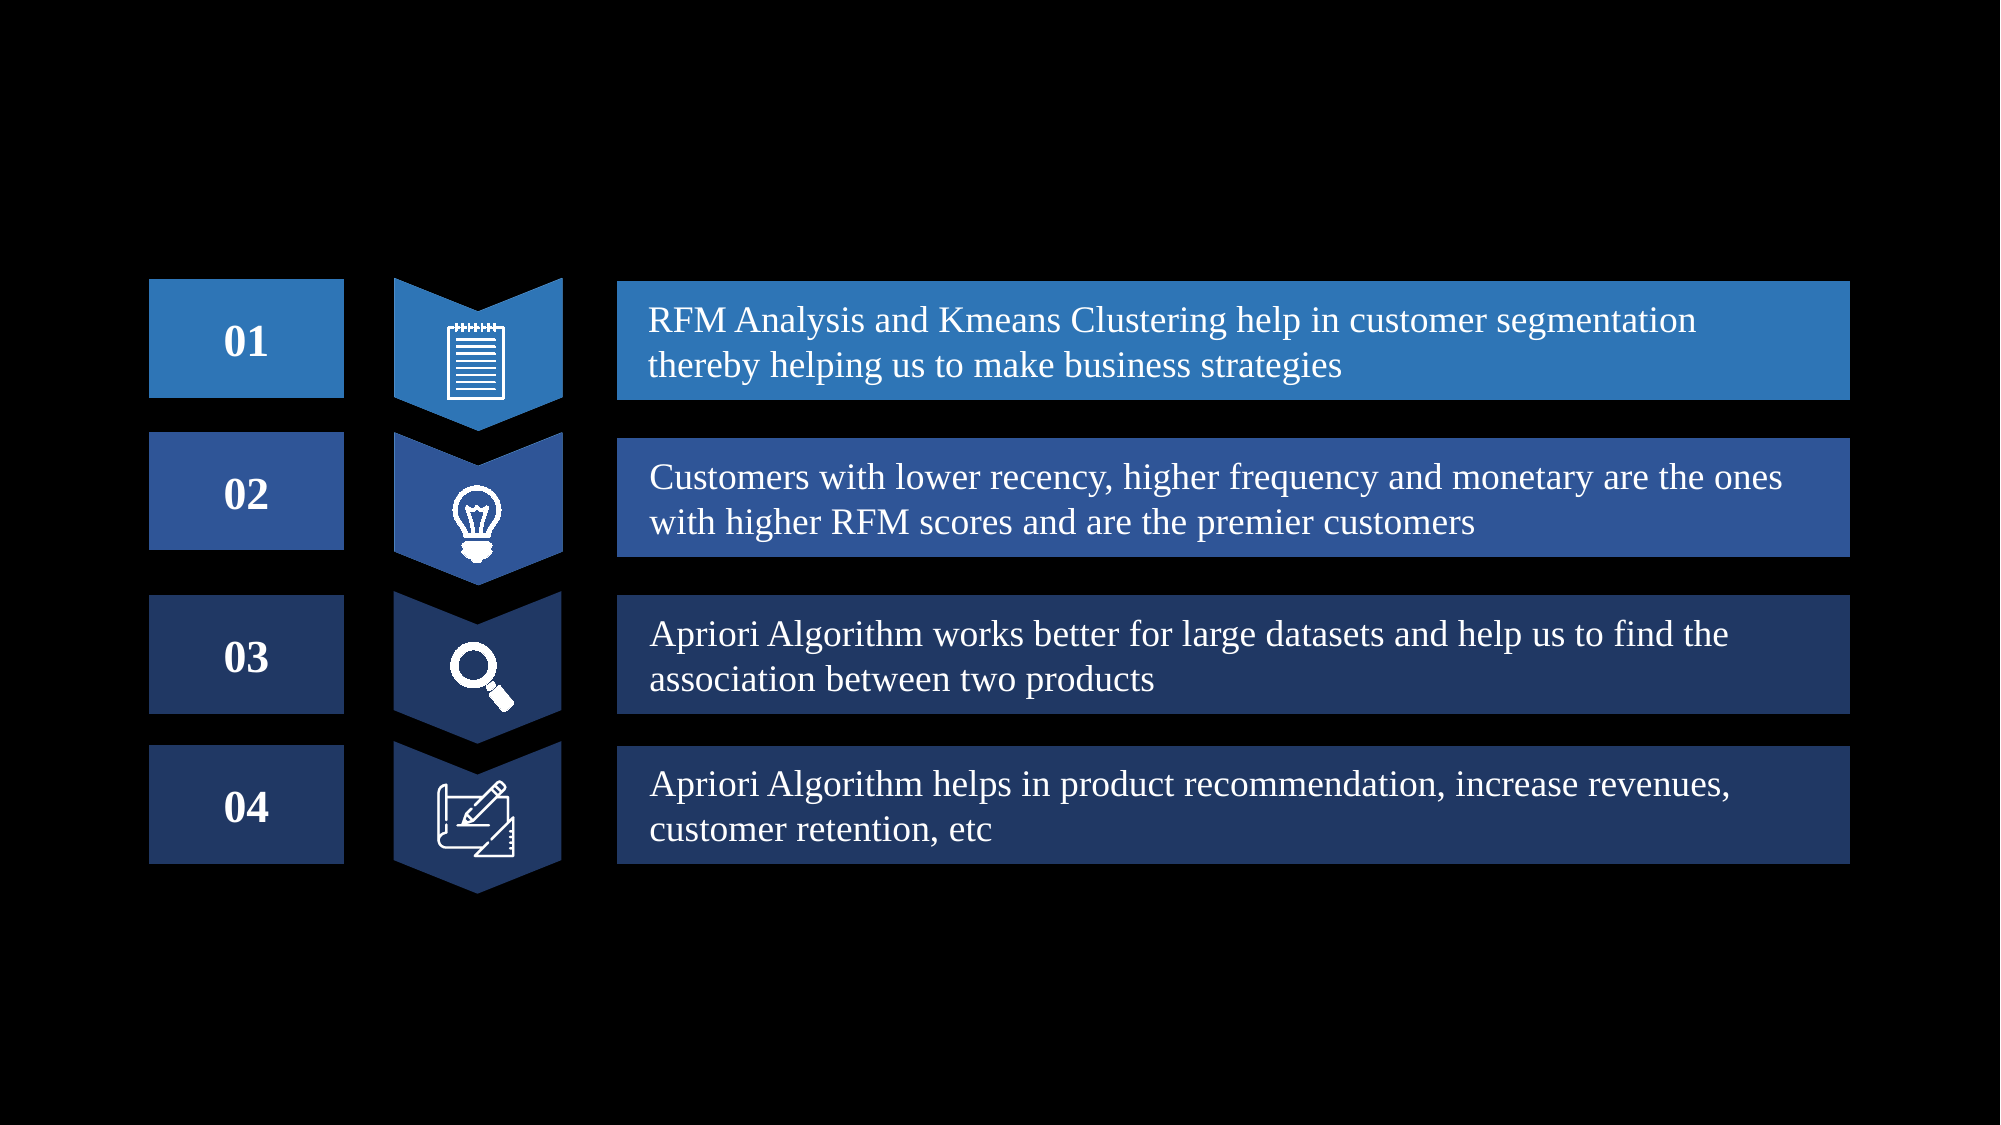

01

RFM Analysis and Kmeans Clustering help in customer segmentation thereby helping us to make business strategies

02

Customers with lower recency, higher frequency and monetary are the ones with higher RFM scores and are the premier customers

03
Apriori Algorithm works better for large datasets and help us to find the association between two products

04

Apriori Algorithm helps in product recommendation, increase revenues, customer retention, etc